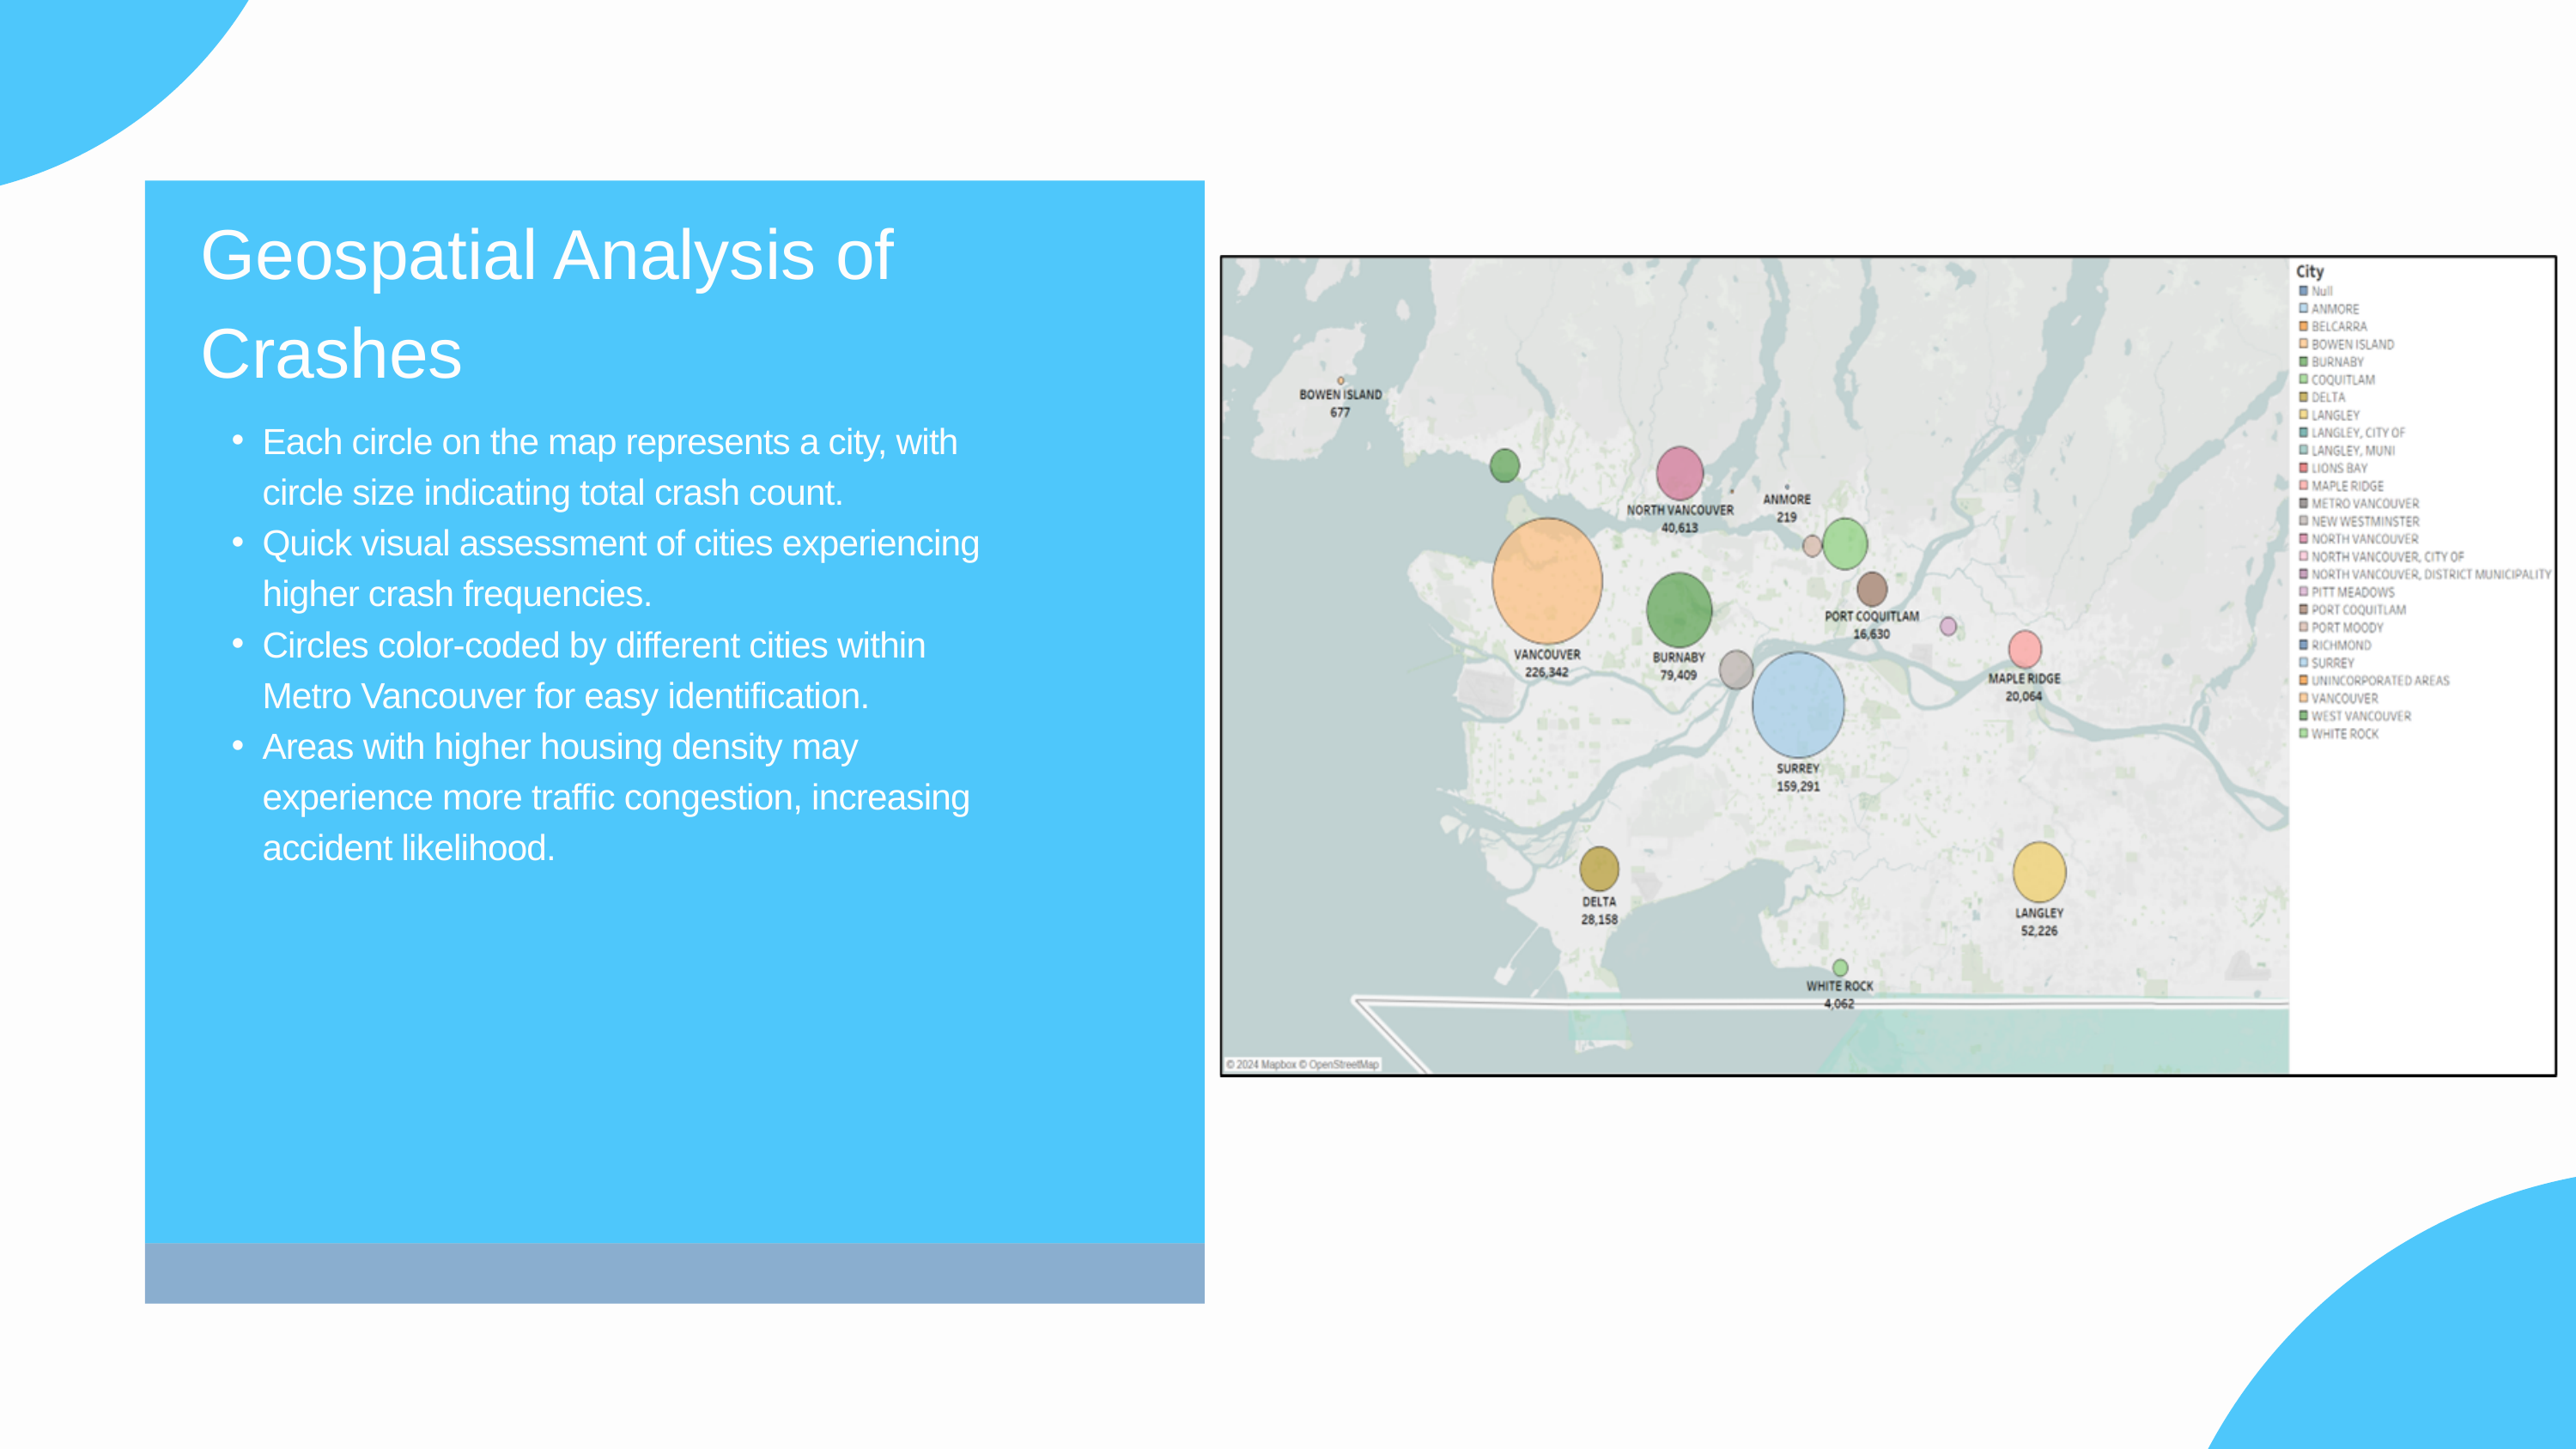

Geospatial Analysis of Crashes

Each circle on the map represents a city, with circle size indicating total crash count.
Quick visual assessment of cities experiencing higher crash frequencies.
Circles color-coded by different cities within Metro Vancouver for easy identification.
Areas with higher housing density may experience more traffic congestion, increasing accident likelihood.